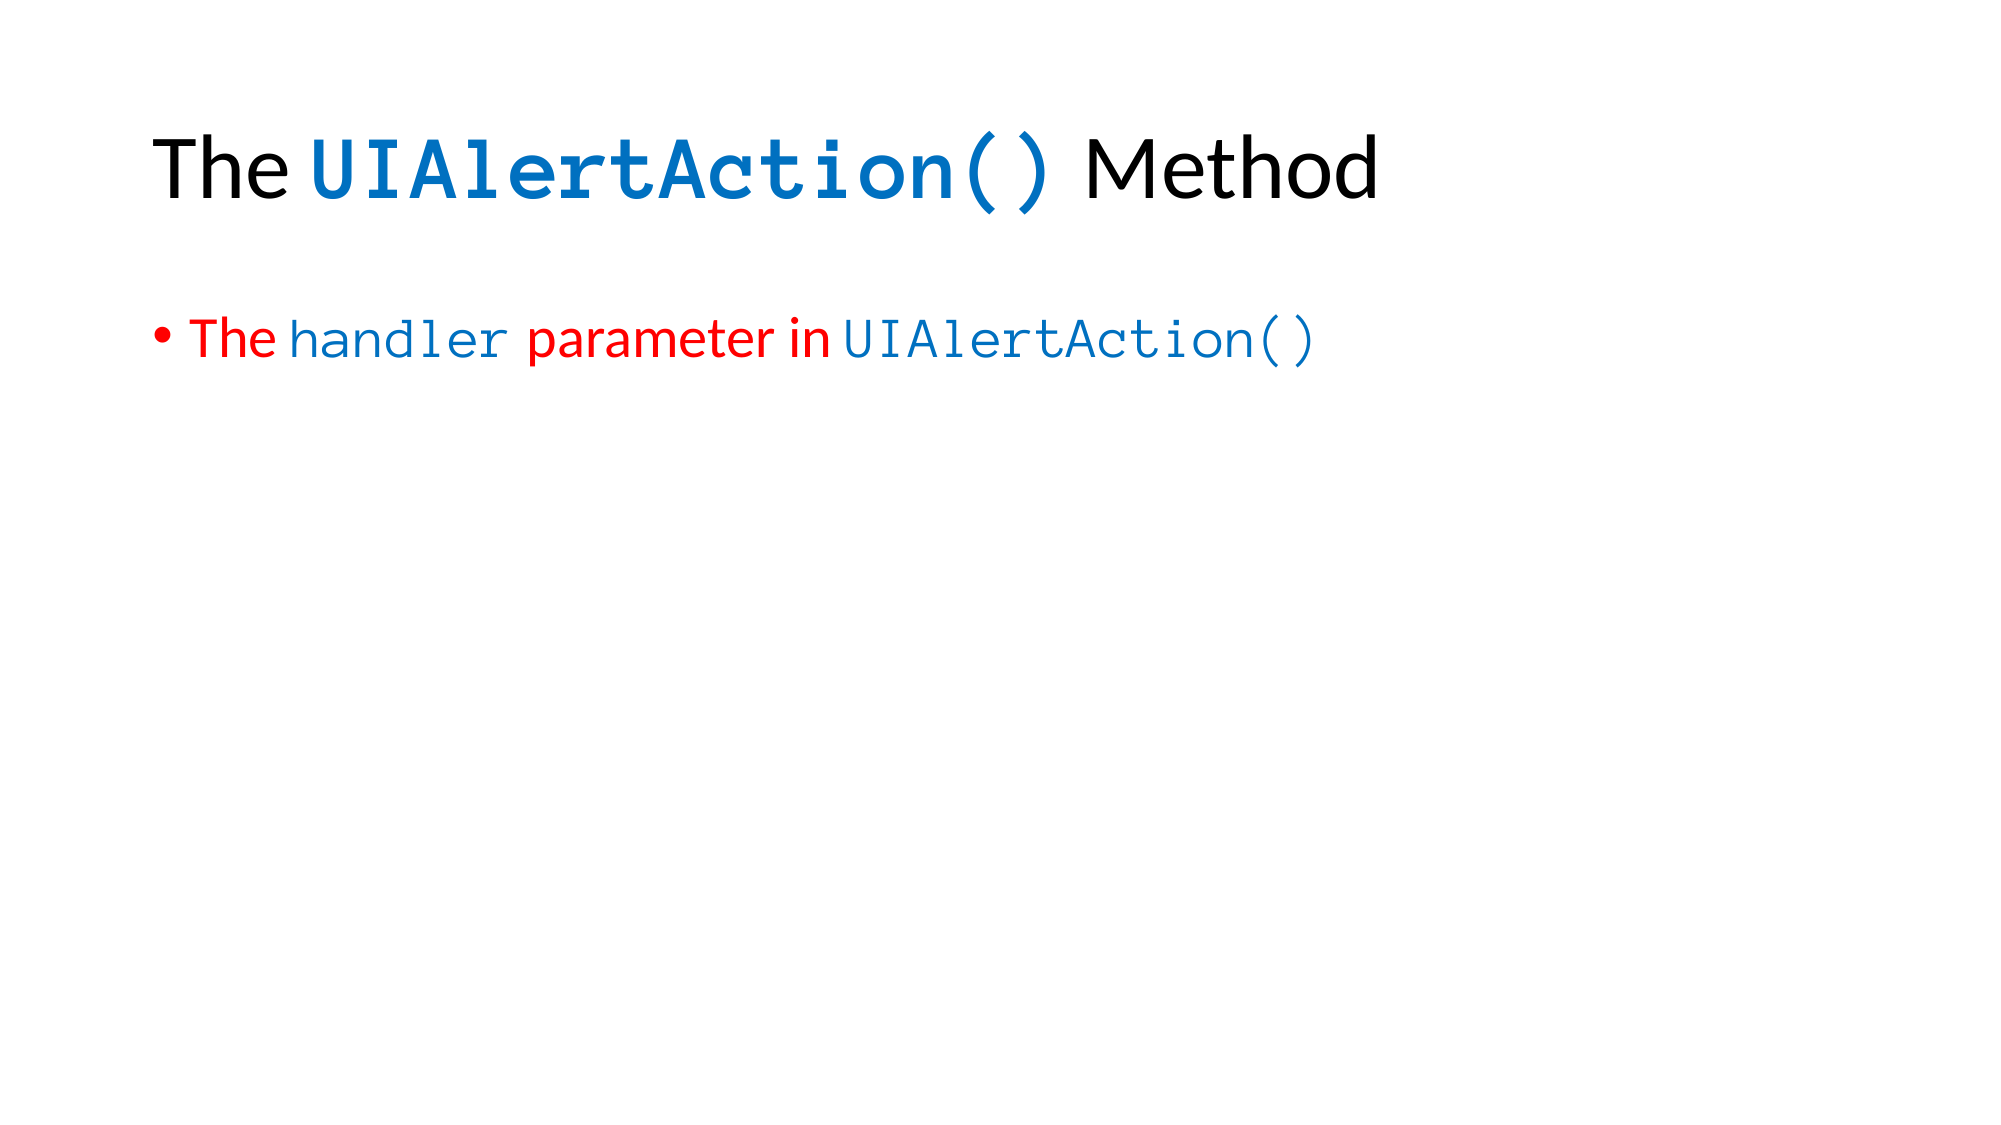

# The UIAlertAction() Method
The handler parameter in UIAlertAction()